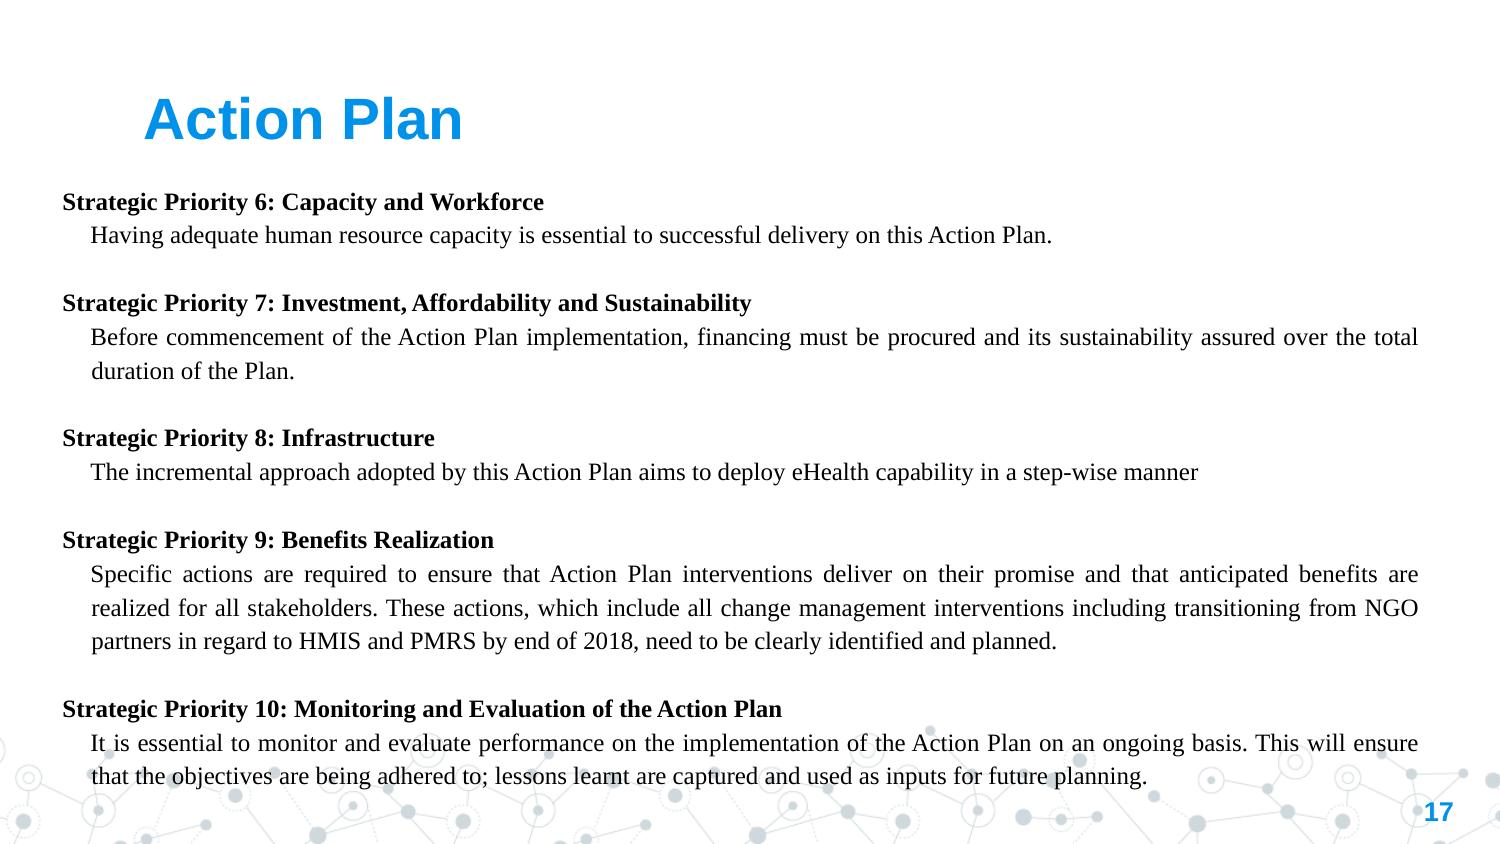

# Action Plan

Strategic Priority 6: Capacity and Workforce
Having adequate human resource capacity is essential to successful delivery on this Action Plan.

Strategic Priority 7: Investment, Affordability and Sustainability
Before commencement of the Action Plan implementation, financing must be procured and its sustainability assured over the total duration of the Plan.

Strategic Priority 8: Infrastructure
The incremental approach adopted by this Action Plan aims to deploy eHealth capability in a step-wise manner

Strategic Priority 9: Benefits Realization
Specific actions are required to ensure that Action Plan interventions deliver on their promise and that anticipated benefits are realized for all stakeholders. These actions, which include all change management interventions including transitioning from NGO partners in regard to HMIS and PMRS by end of 2018, need to be clearly identified and planned.

Strategic Priority 10: Monitoring and Evaluation of the Action Plan
It is essential to monitor and evaluate performance on the implementation of the Action Plan on an ongoing basis. This will ensure that the objectives are being adhered to; lessons learnt are captured and used as inputs for future planning.
17